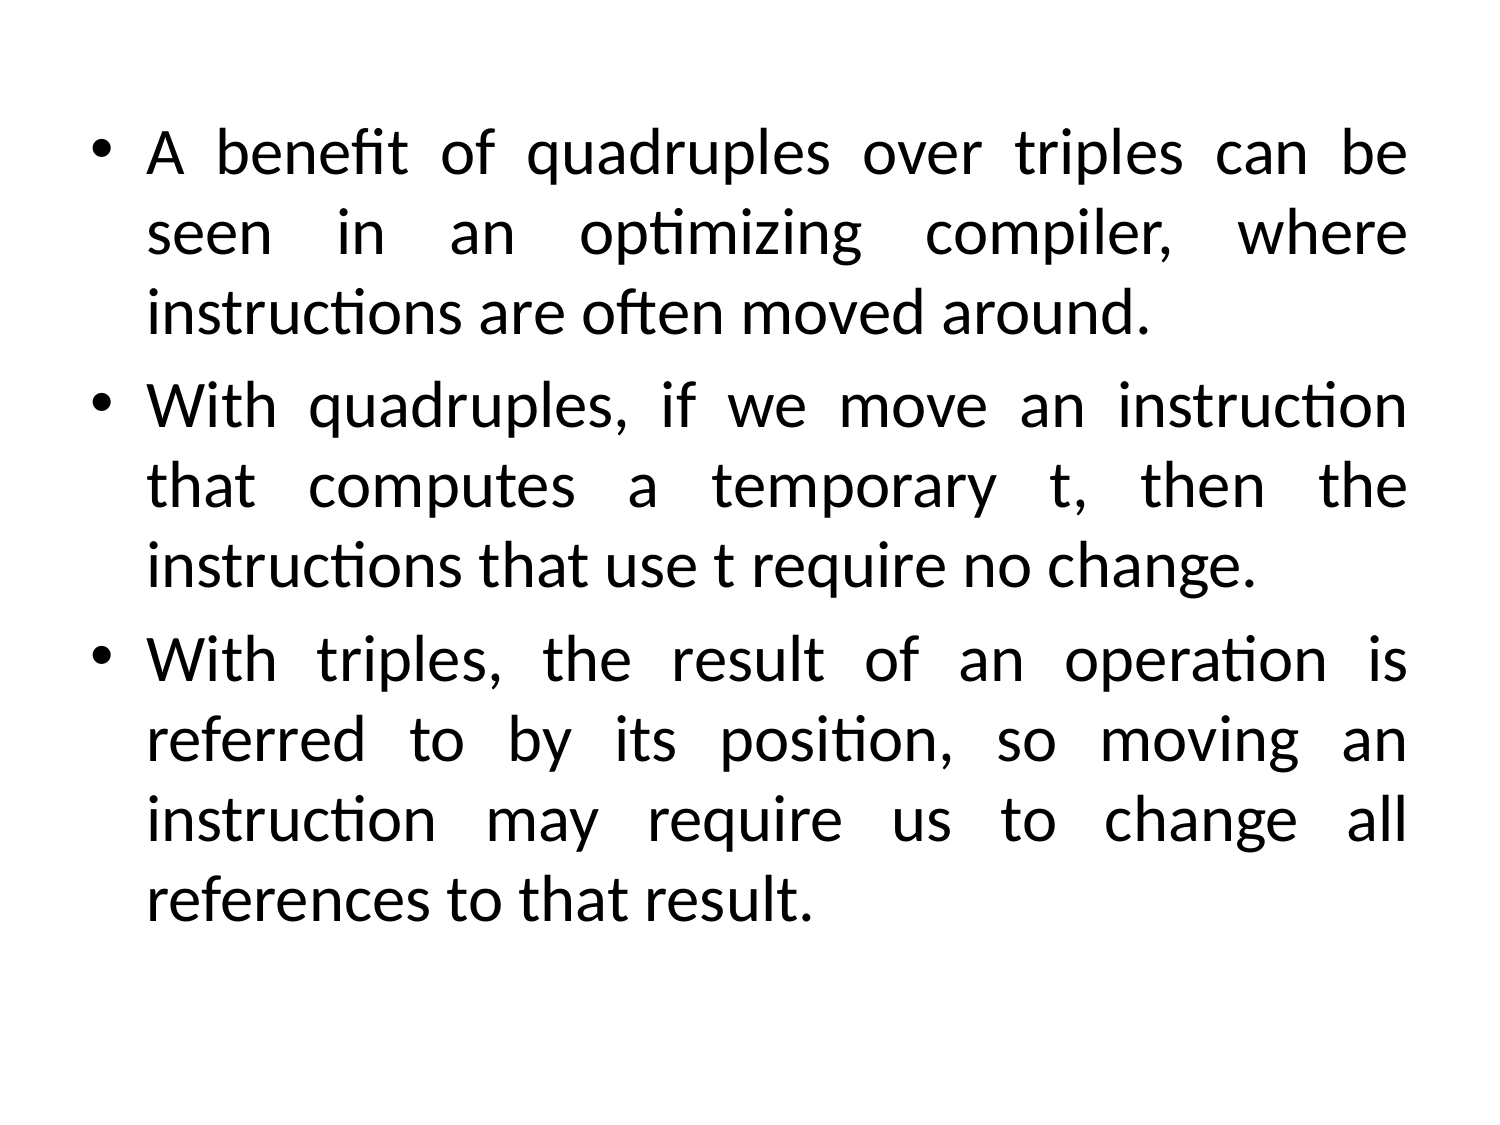

A benefit of quadruples over triples can be seen in an optimizing compiler, where instructions are often moved around.
With quadruples, if we move an instruction that computes a temporary t, then the instructions that use t require no change.
With triples, the result of an operation is referred to by its position, so moving an instruction may require us to change all references to that result.